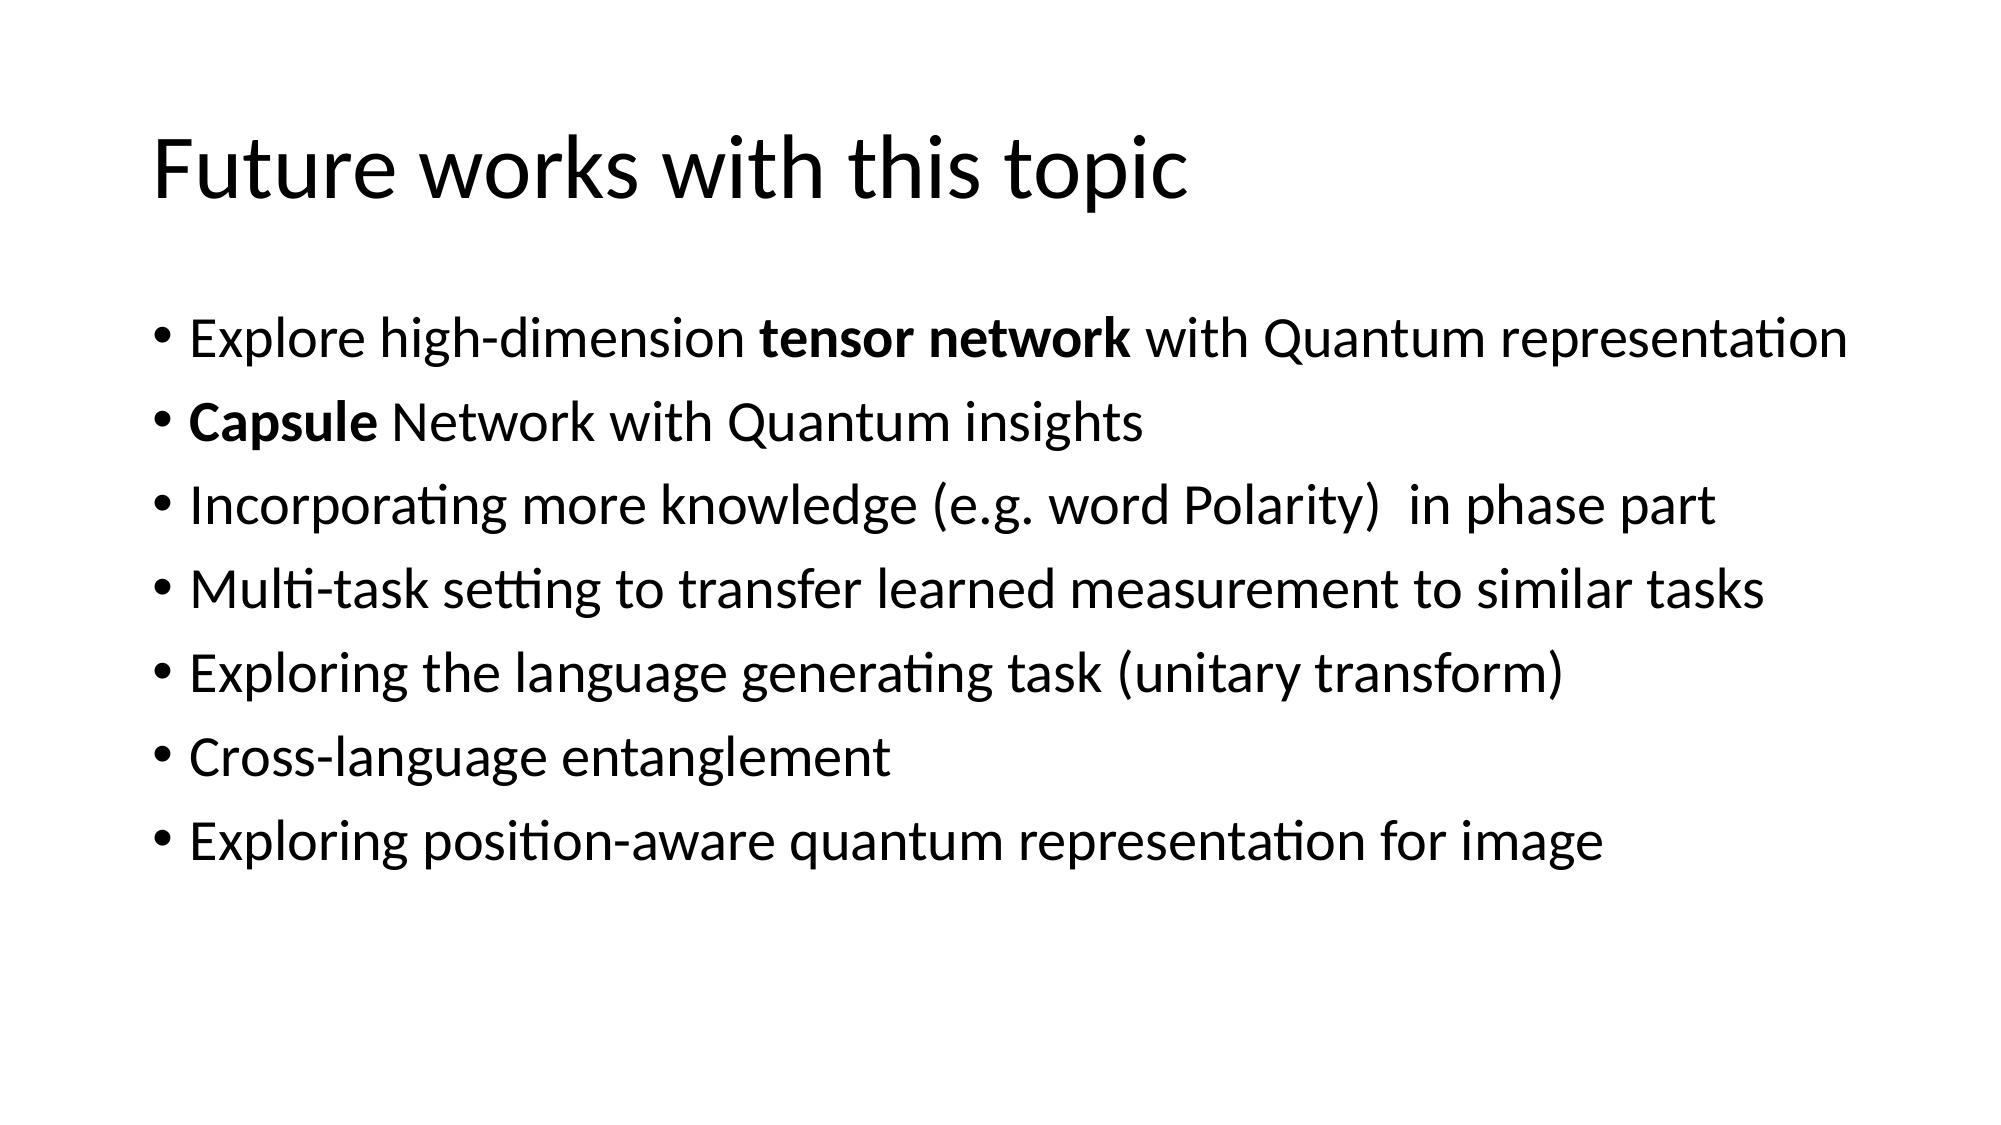

# Future works with this topic
Explore high-dimension tensor network with Quantum representation
Capsule Network with Quantum insights
Incorporating more knowledge (e.g. word Polarity)  in phase part
Multi-task setting to transfer learned measurement to similar tasks
Exploring the language generating task (unitary transform)
Cross-language entanglement
Exploring position-aware quantum representation for image